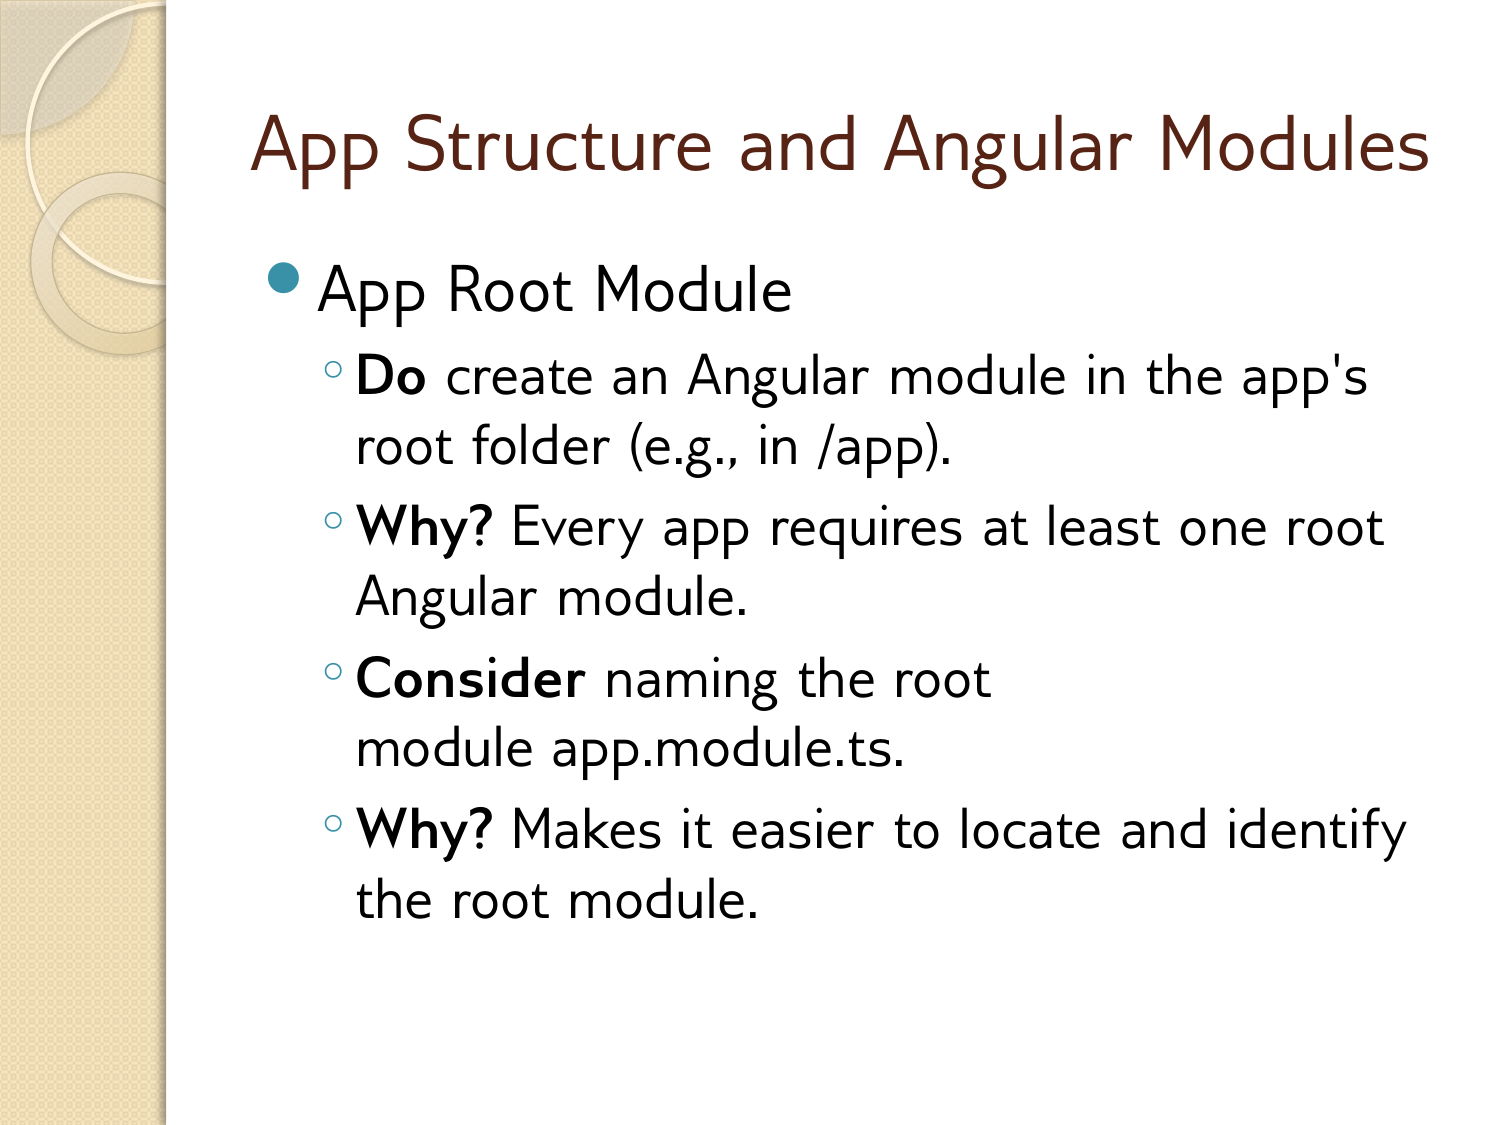

# App Structure and Angular Modules
App Root Module
Do create an Angular module in the app's root folder (e.g., in /app).
Why? Every app requires at least one root Angular module.
Consider naming the root module app.module.ts.
Why? Makes it easier to locate and identify the root module.